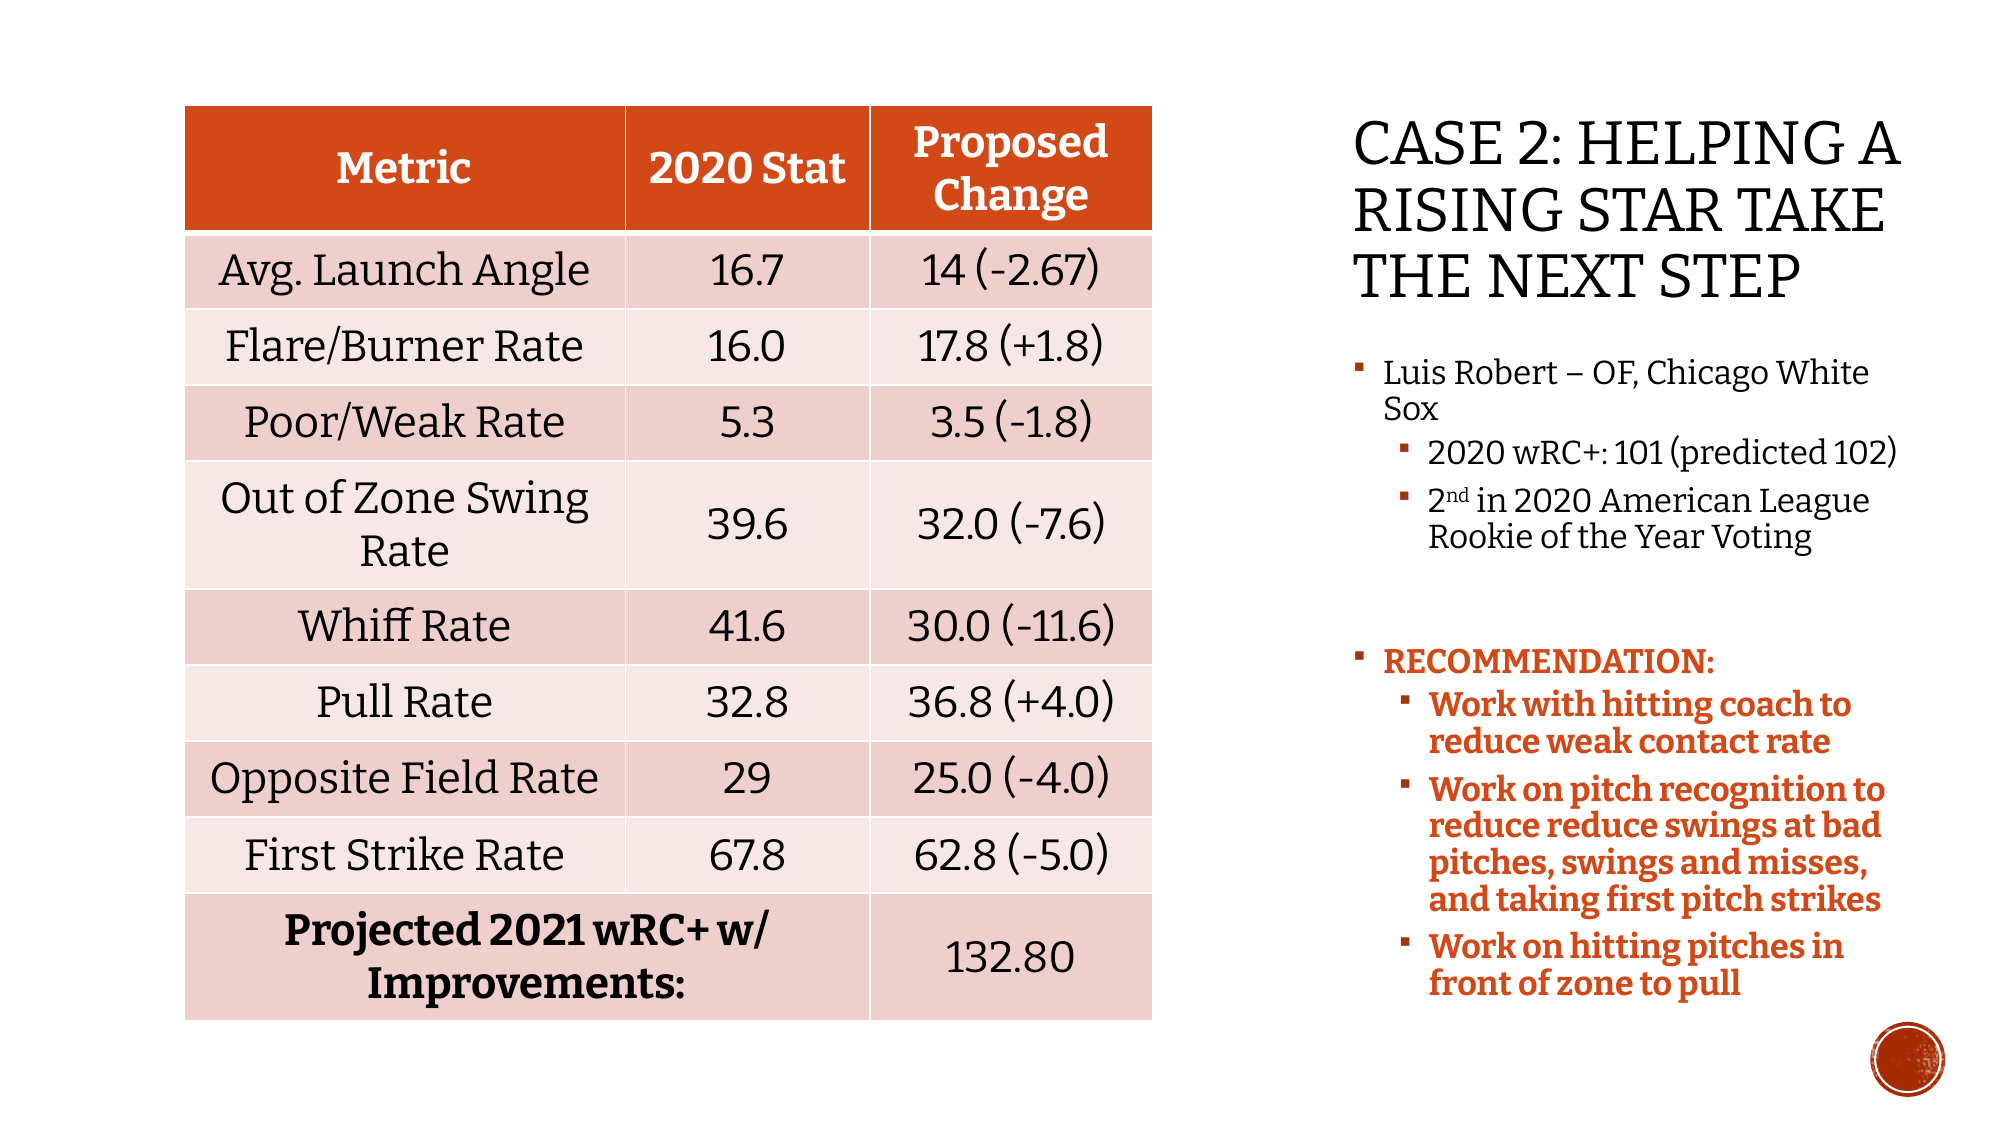

# Case 2: Helping a Rising Star Take the next step
| Metric | 2020 Stat | Proposed Change |
| --- | --- | --- |
| Avg. Launch Angle | 16.7 | 14 (-2.67) |
| Flare/Burner Rate | 16.0 | 17.8 (+1.8) |
| Poor/Weak Rate | 5.3 | 3.5 (-1.8) |
| Out of Zone Swing Rate | 39.6 | 32.0 (-7.6) |
| Whiff Rate | 41.6 | 30.0 (-11.6) |
| Pull Rate | 32.8 | 36.8 (+4.0) |
| Opposite Field Rate | 29 | 25.0 (-4.0) |
| First Strike Rate | 67.8 | 62.8 (-5.0) |
| Projected 2021 wRC+ w/ Improvements: |  | 132.80 |
Luis Robert – OF, Chicago White Sox
2020 wRC+: 101 (predicted 102)
2nd in 2020 American League Rookie of the Year Voting

RECOMMENDATION:
Work with hitting coach to reduce weak contact rate
Work on pitch recognition to reduce reduce swings at bad pitches, swings and misses, and taking first pitch strikes
Work on hitting pitches in front of zone to pull